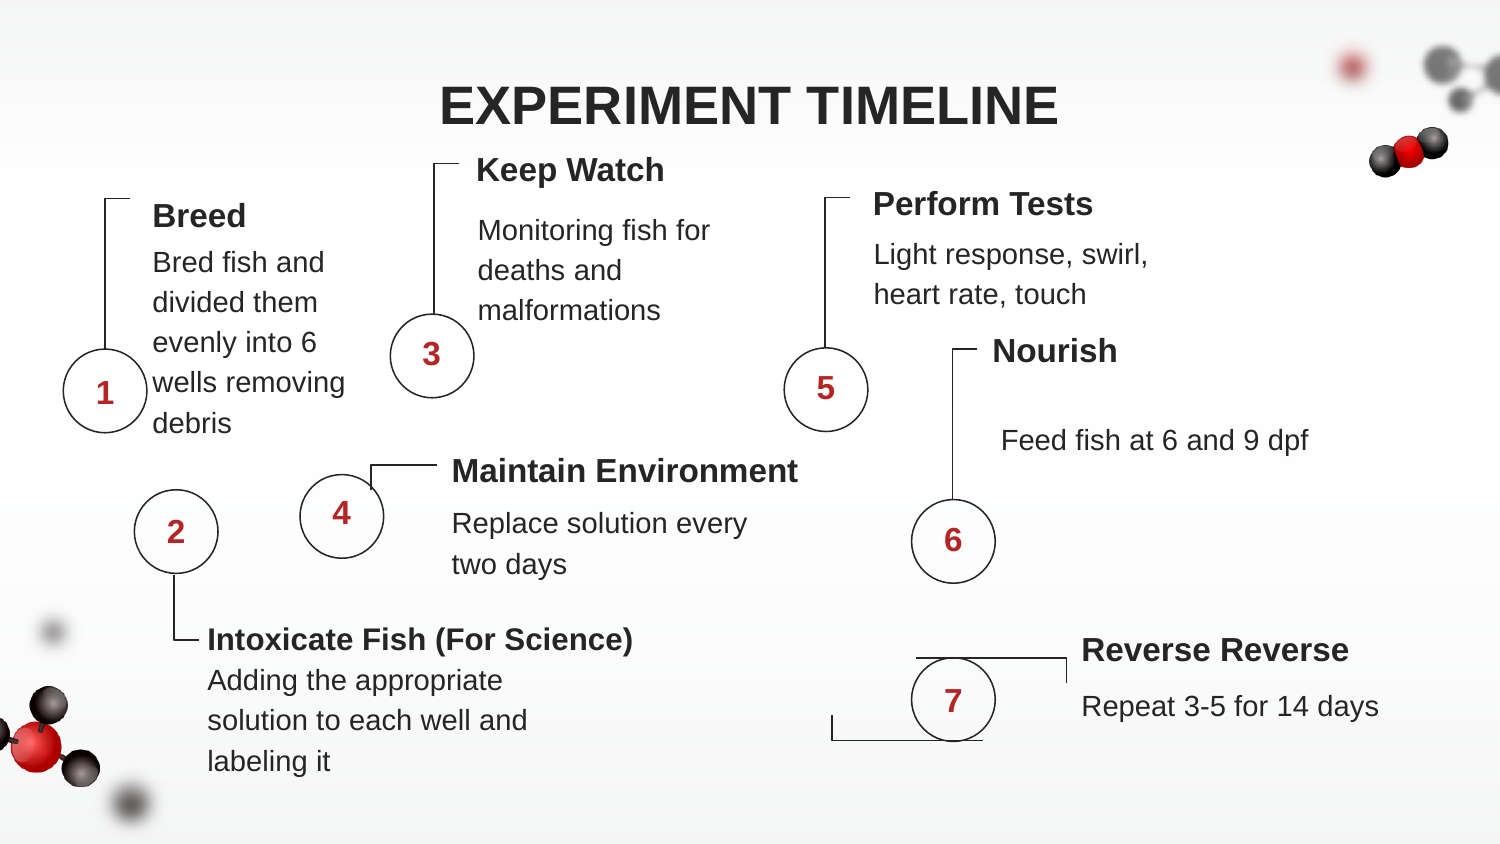

# EXPERIMENT TIMELINE
Keep Watch

Perform Tests
Breed
Monitoring fish for deaths and malformations

Light response, swirl, heart rate, touch

Bred fish and divided them evenly into 6 wells removing debris

Nourish
3

5
1
Feed fish at 6 and 9 dpf

Maintain Environment

4
Replace solution every two days

2

6

Intoxicate Fish (For Science)
Reverse Reverse
Adding the appropriate solution to each well and labeling it

Repeat 3-5 for 14 days

7